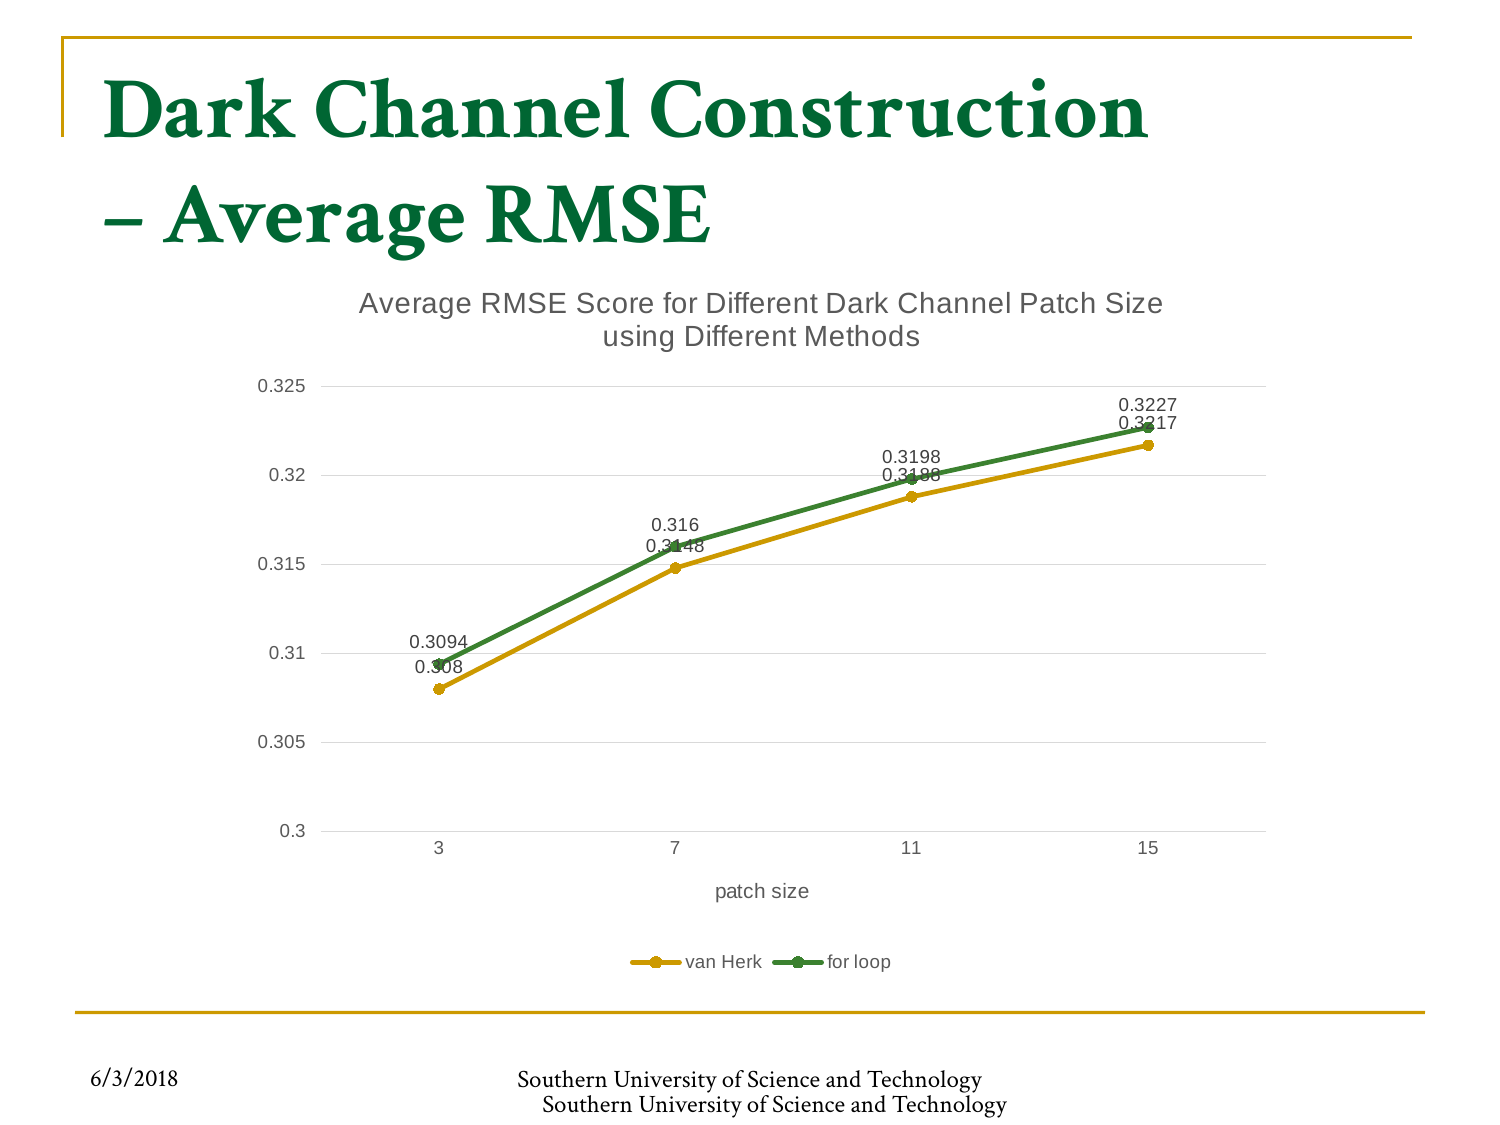

Dark Channel Construction
– Average RMSE

### Chart: Average RMSE Score for Different Dark Channel Patch Size using Different Methods

| Category |  |  |
|---|---|---|
|  | 0.308 | 0.3094 |
|  | 0.3148 | 0.316 |
|  | 0.3188 | 0.3198 |
|  | 0.3217 | 0.3227 |
6/3/2018
Southern University of Science and Technology
Southern University of Science and Technology